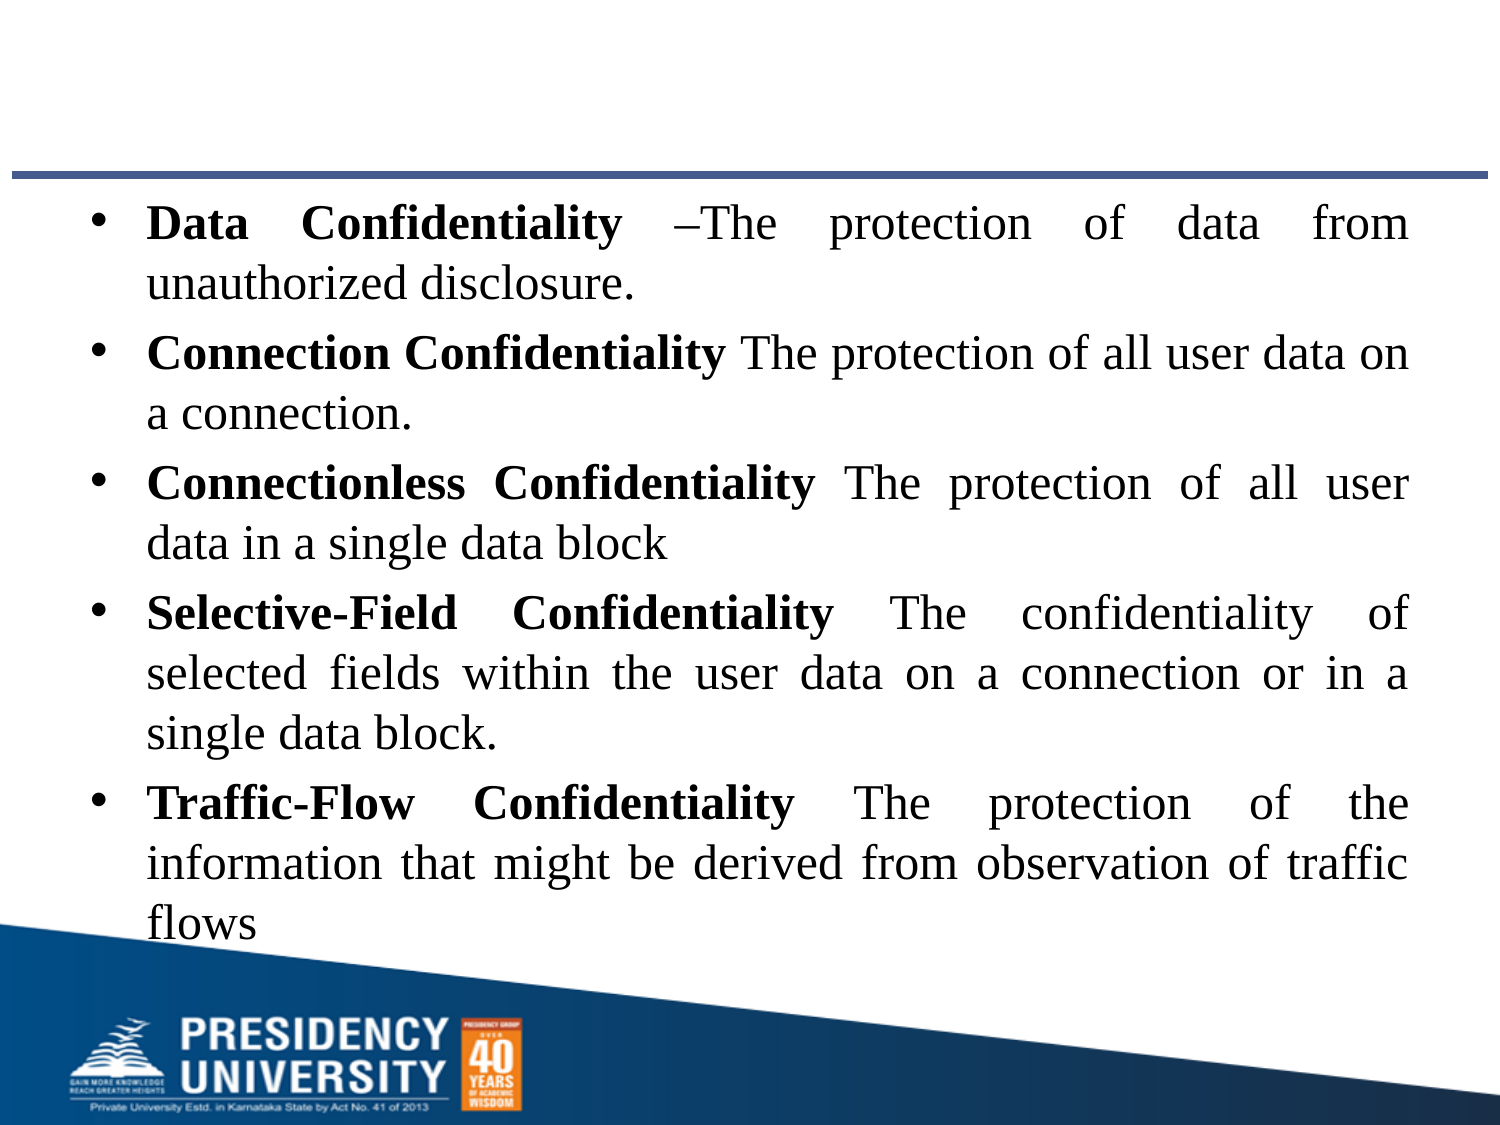

#
Data Confidentiality –The protection of data from unauthorized disclosure.
Connection Confidentiality The protection of all user data on a connection.
Connectionless Confidentiality The protection of all user data in a single data block
Selective-Field Confidentiality The confidentiality of selected fields within the user data on a connection or in a single data block.
Traffic-Flow Confidentiality The protection of the information that might be derived from observation of traffic flows

40